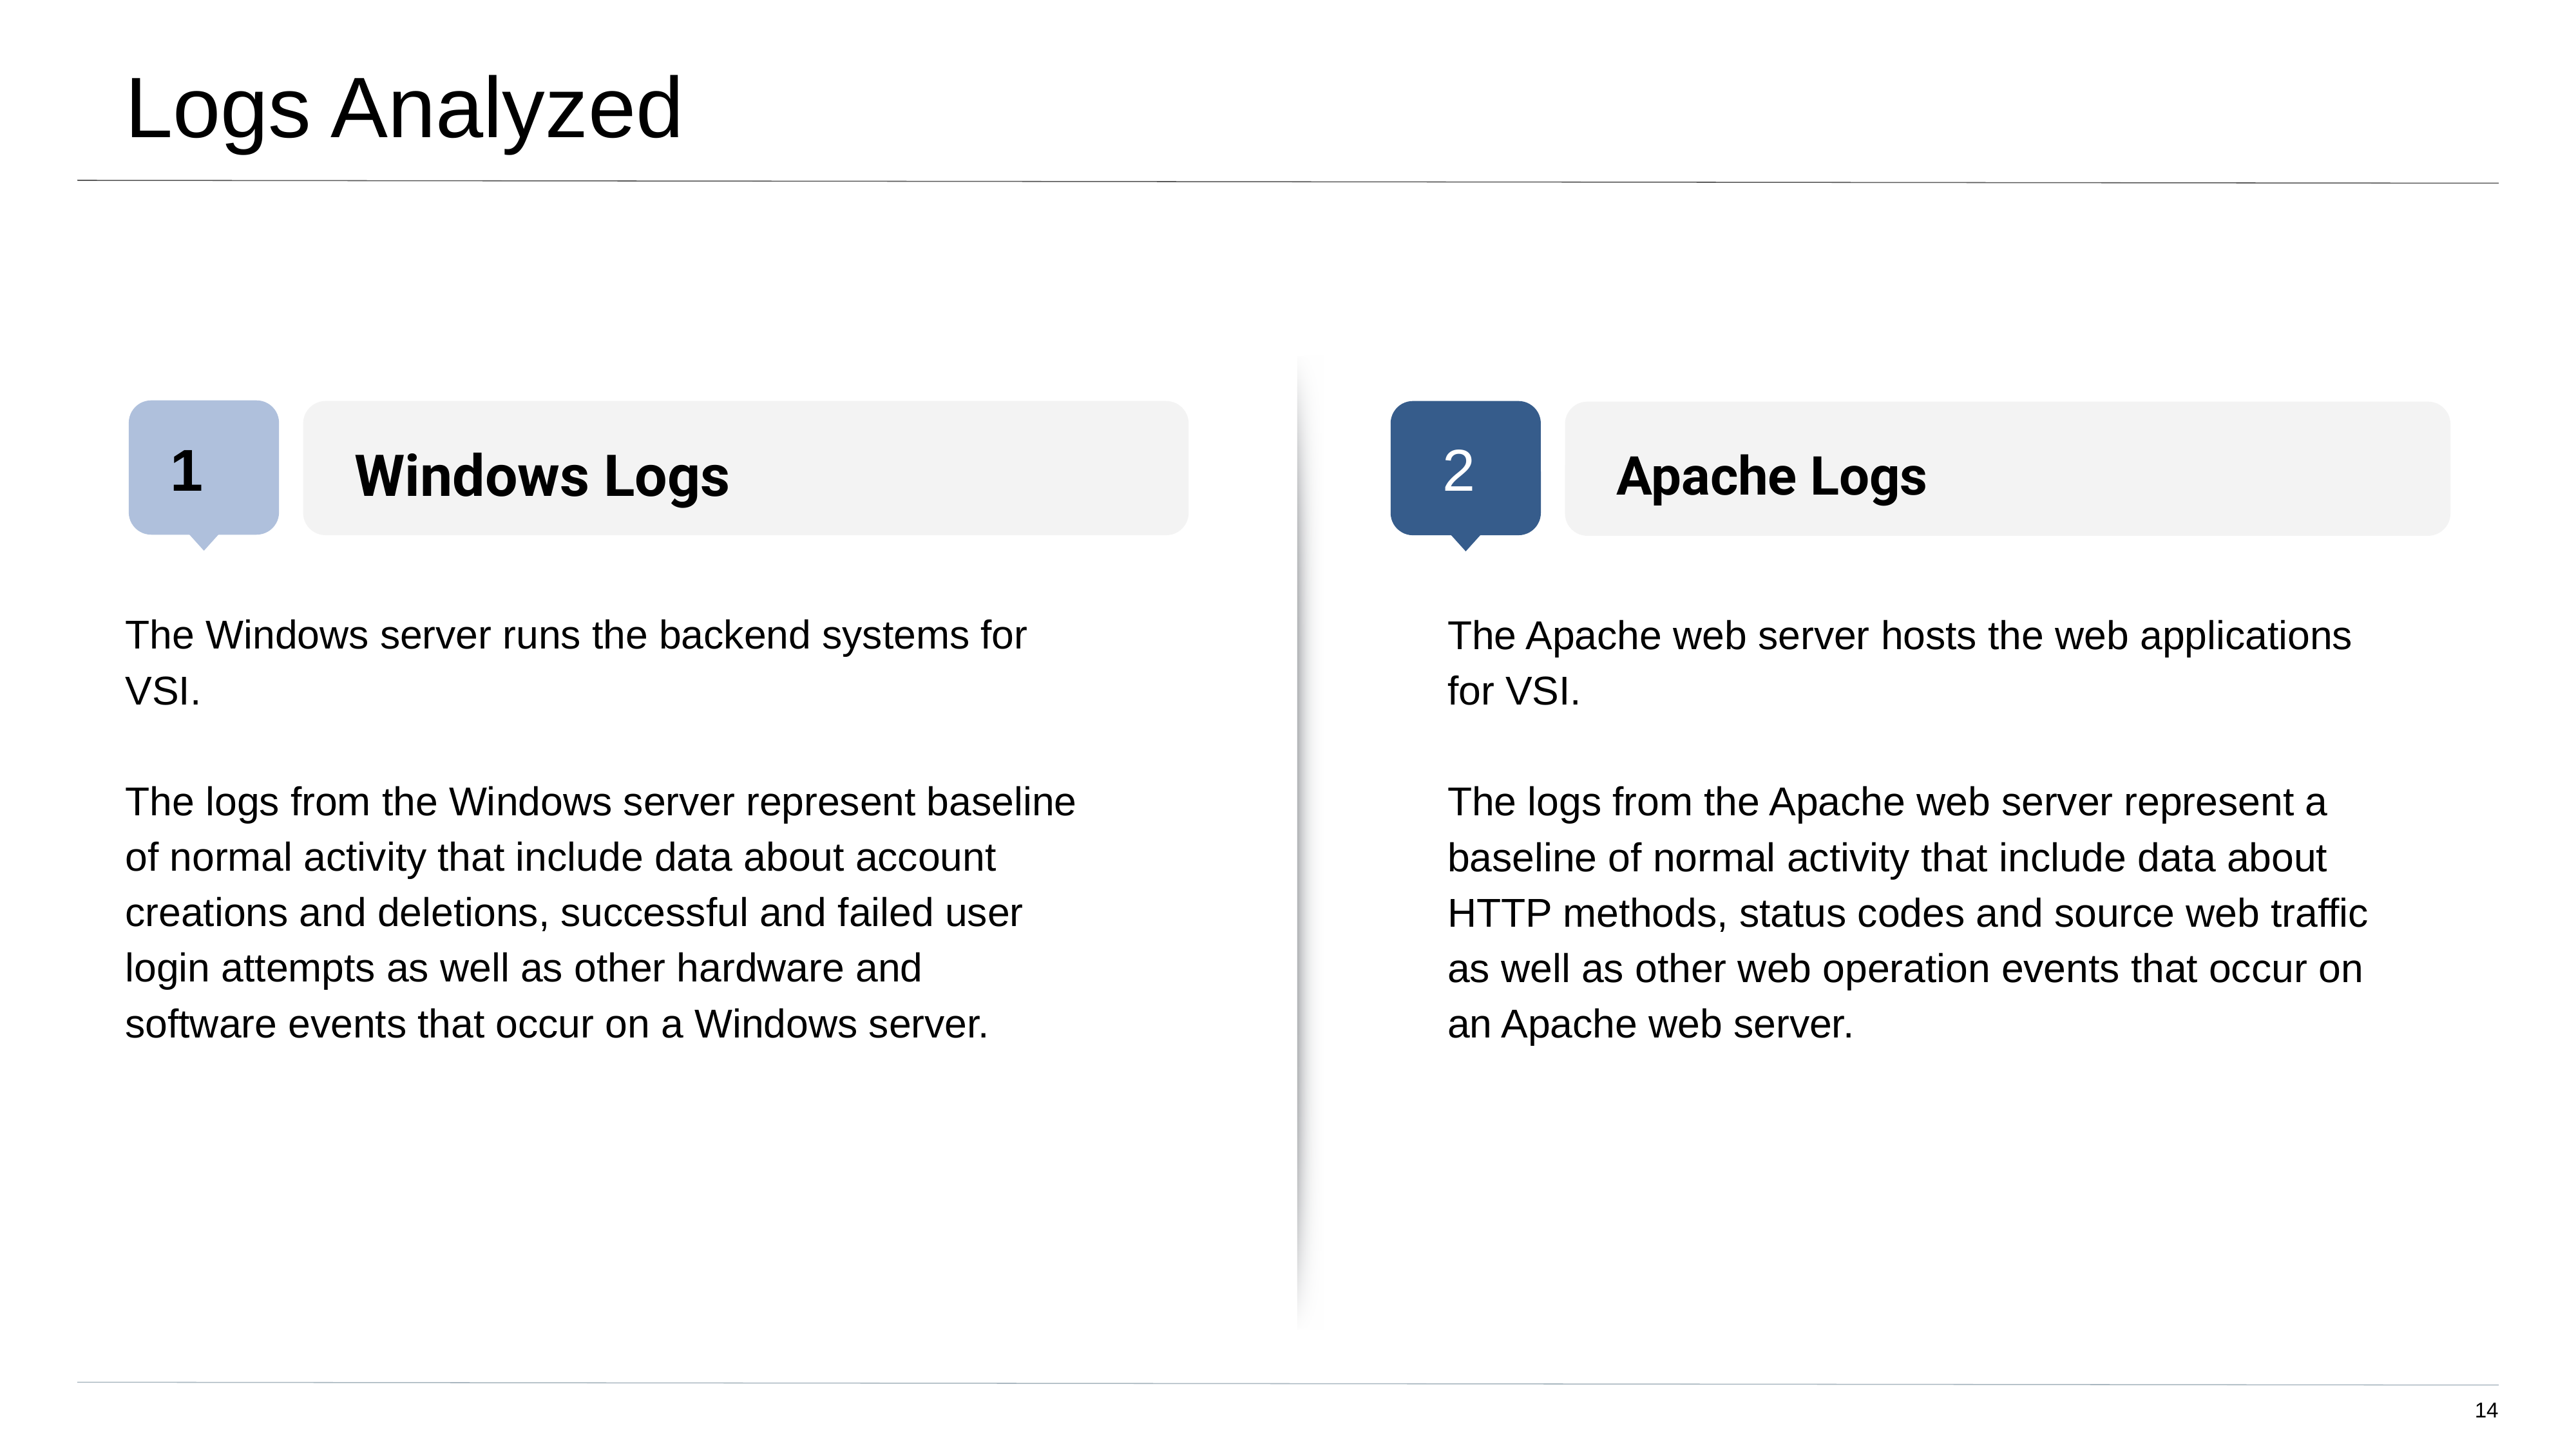

# Logs Analyzed
Windows Logs
Apache Logs
1
2
The Windows server runs the backend systems for VSI.

The logs from the Windows server represent baseline of normal activity that include data about account creations and deletions, successful and failed user login attempts as well as other hardware and software events that occur on a Windows server.
The Apache web server hosts the web applications for VSI.

The logs from the Apache web server represent a baseline of normal activity that include data about HTTP methods, status codes and source web traffic as well as other web operation events that occur on an Apache web server.

14